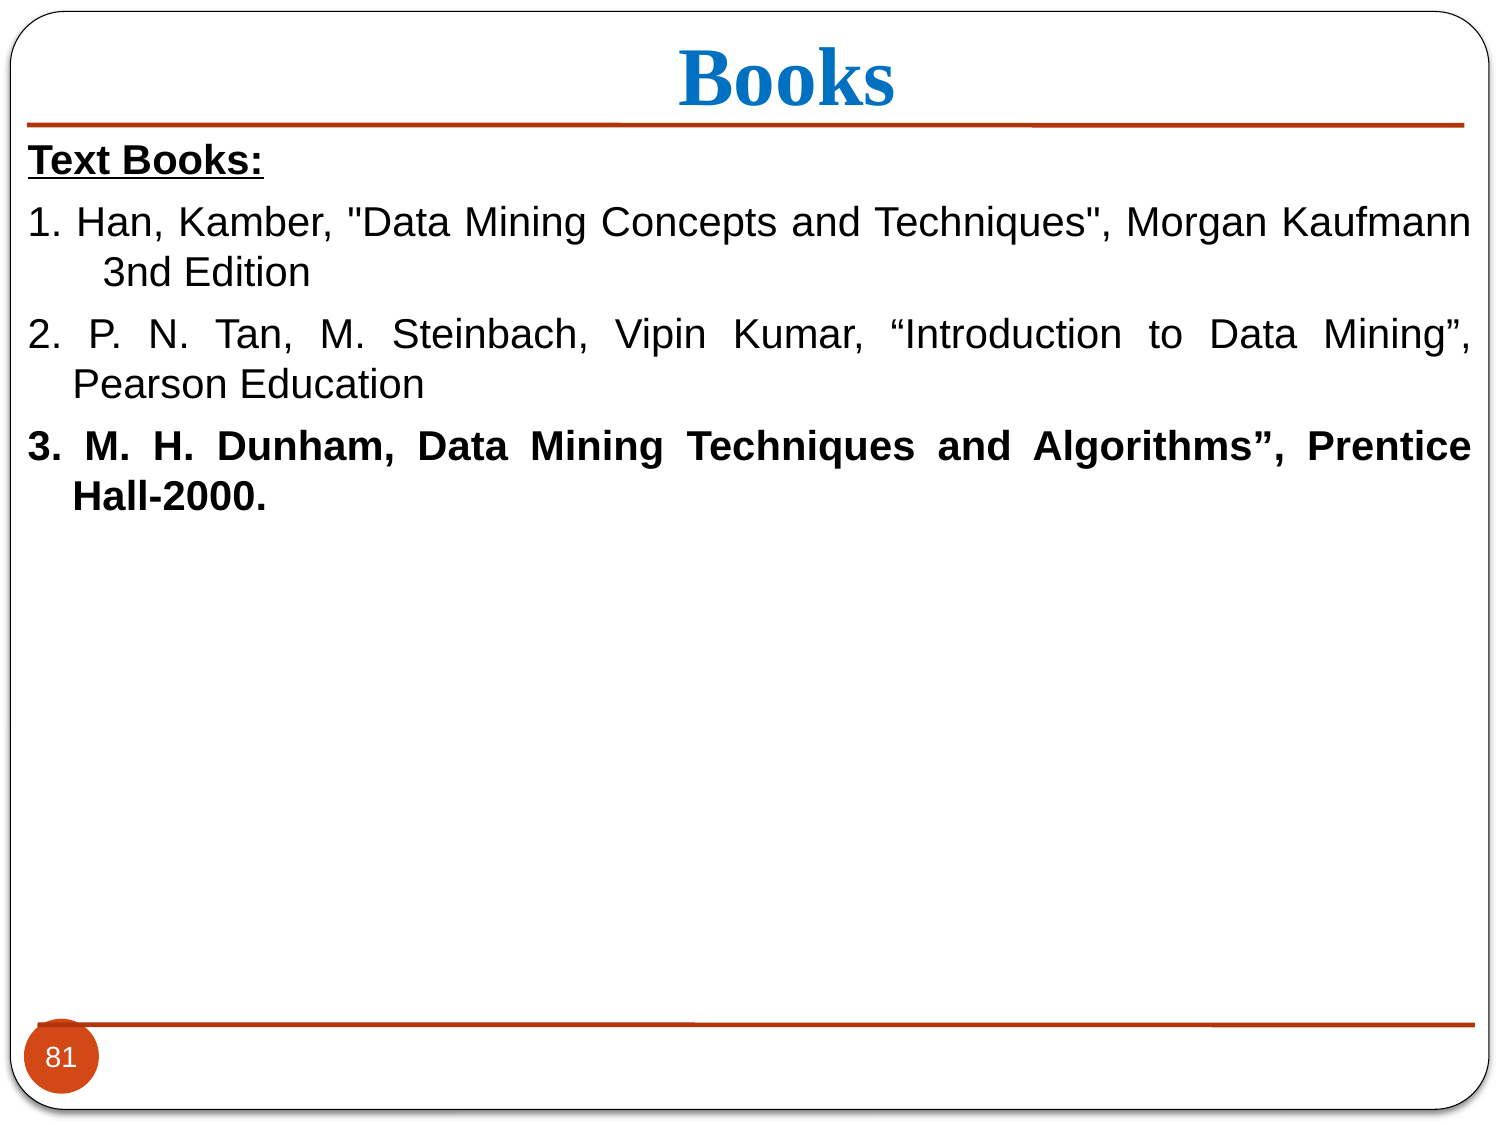

# Books
Text Books:
1. Han, Kamber, "Data Mining Concepts and Techniques", Morgan Kaufmann 3nd Edition
2. P. N. Tan, M. Steinbach, Vipin Kumar, “Introduction to Data Mining”, Pearson Education
3. M. H. Dunham, Data Mining Techniques and Algorithms”, Prentice Hall-2000.

81